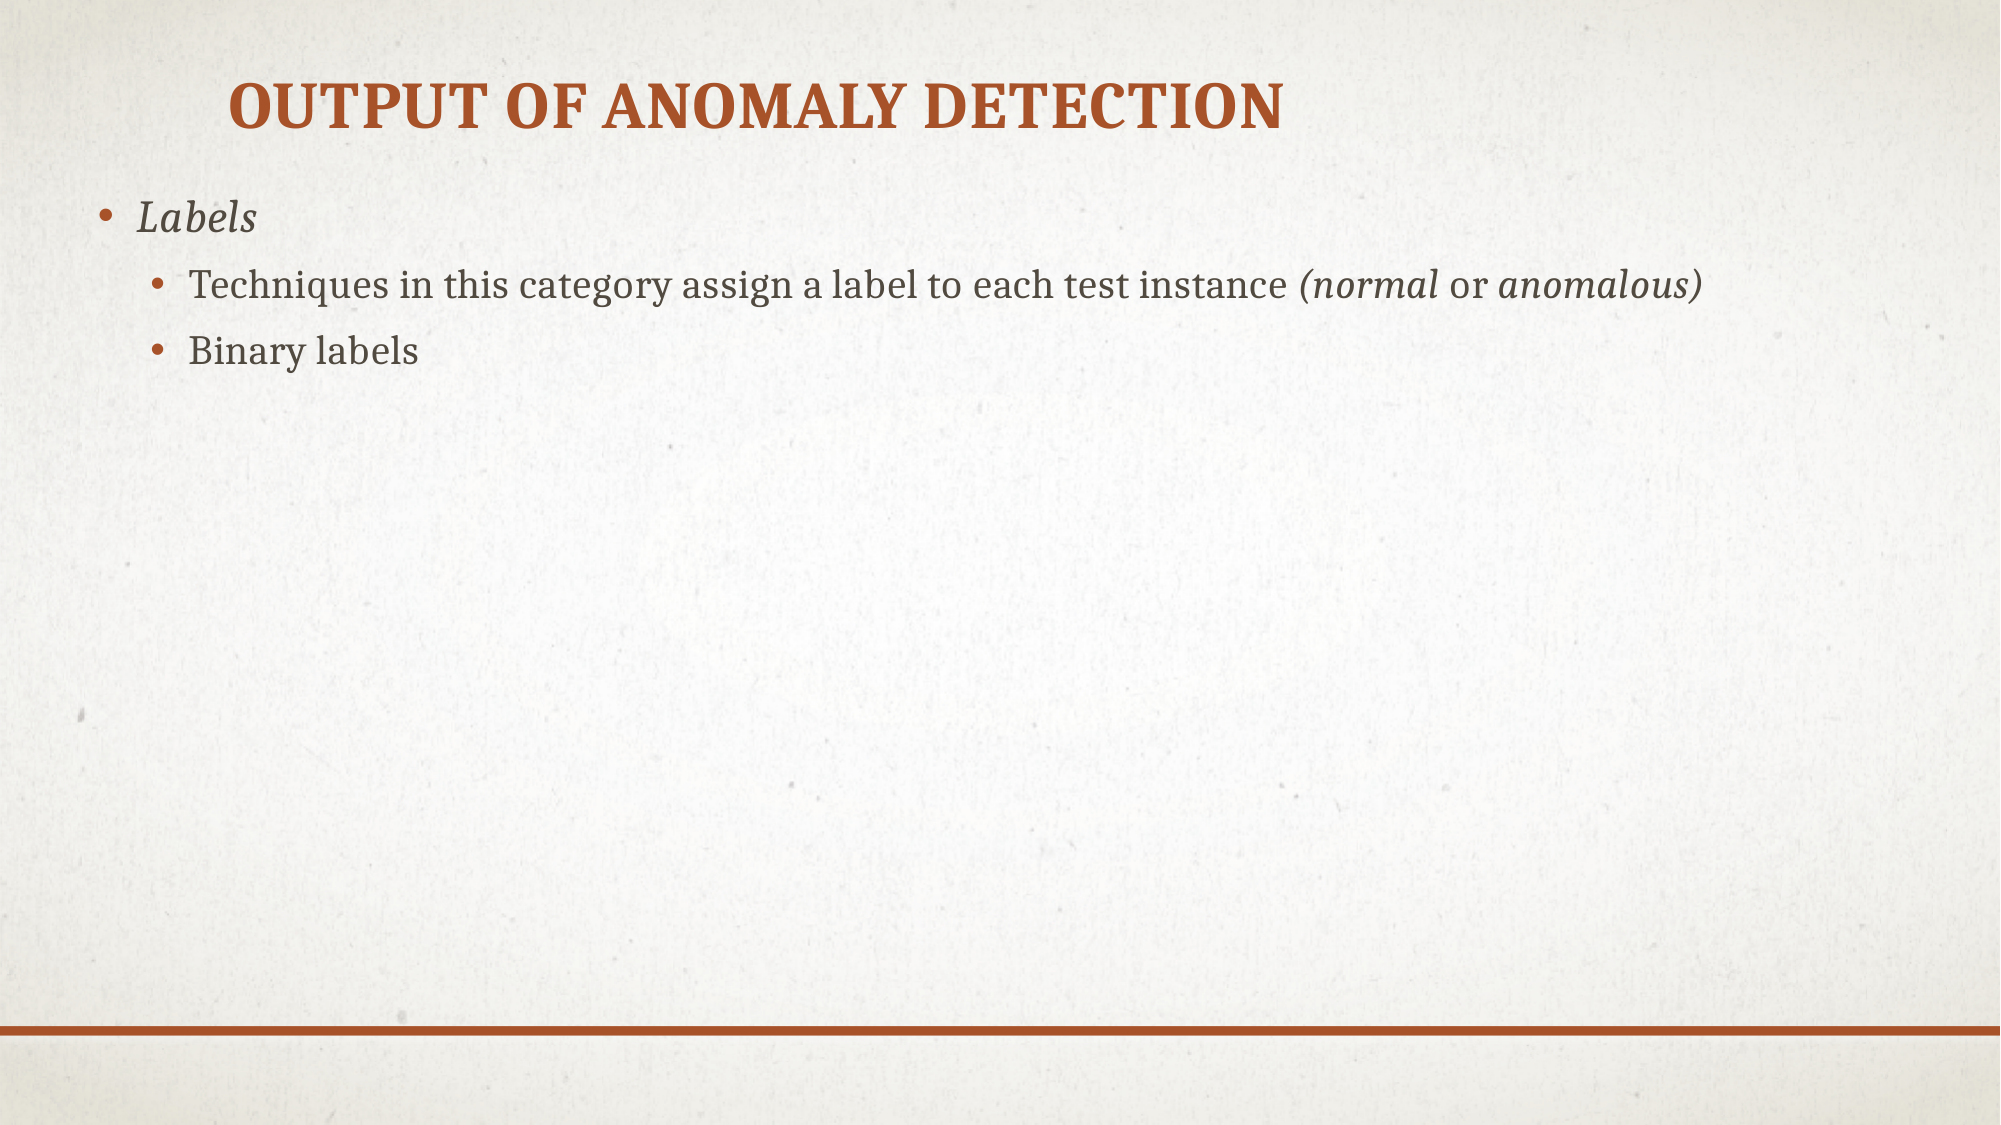

# Output of anomaly detection
Labels
Techniques in this category assign a label to each test instance (normal or anomalous)
Binary labels